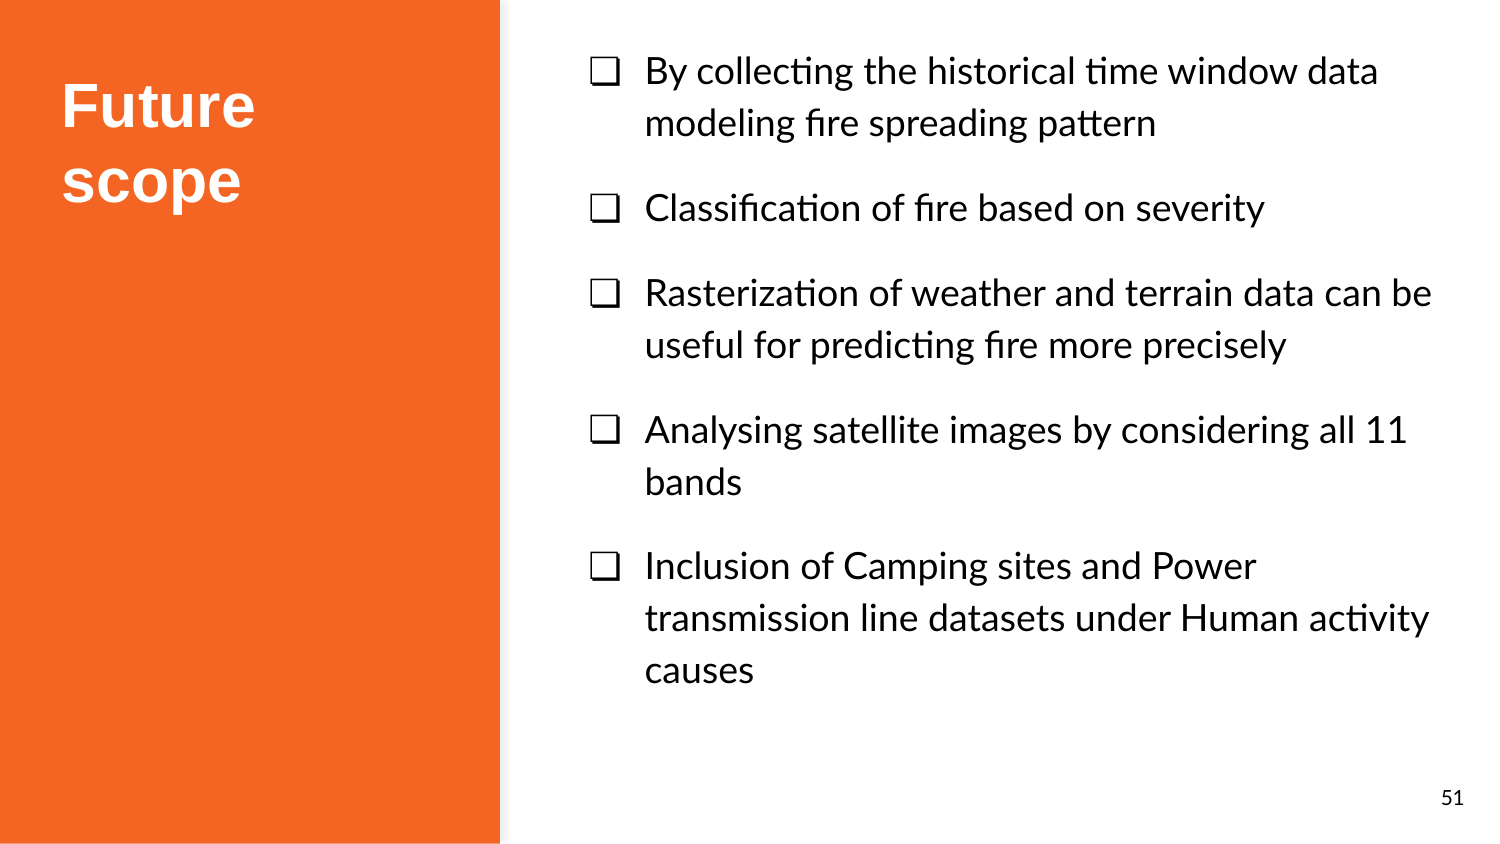

By collecting the historical time window data  modeling fire spreading pattern
Classification of fire based on severity
Rasterization of weather and terrain data can be useful for predicting fire more precisely
Analysing satellite images by considering all 11 bands
Inclusion of Camping sites and Power transmission line datasets under Human activity causes

# Future scope
51